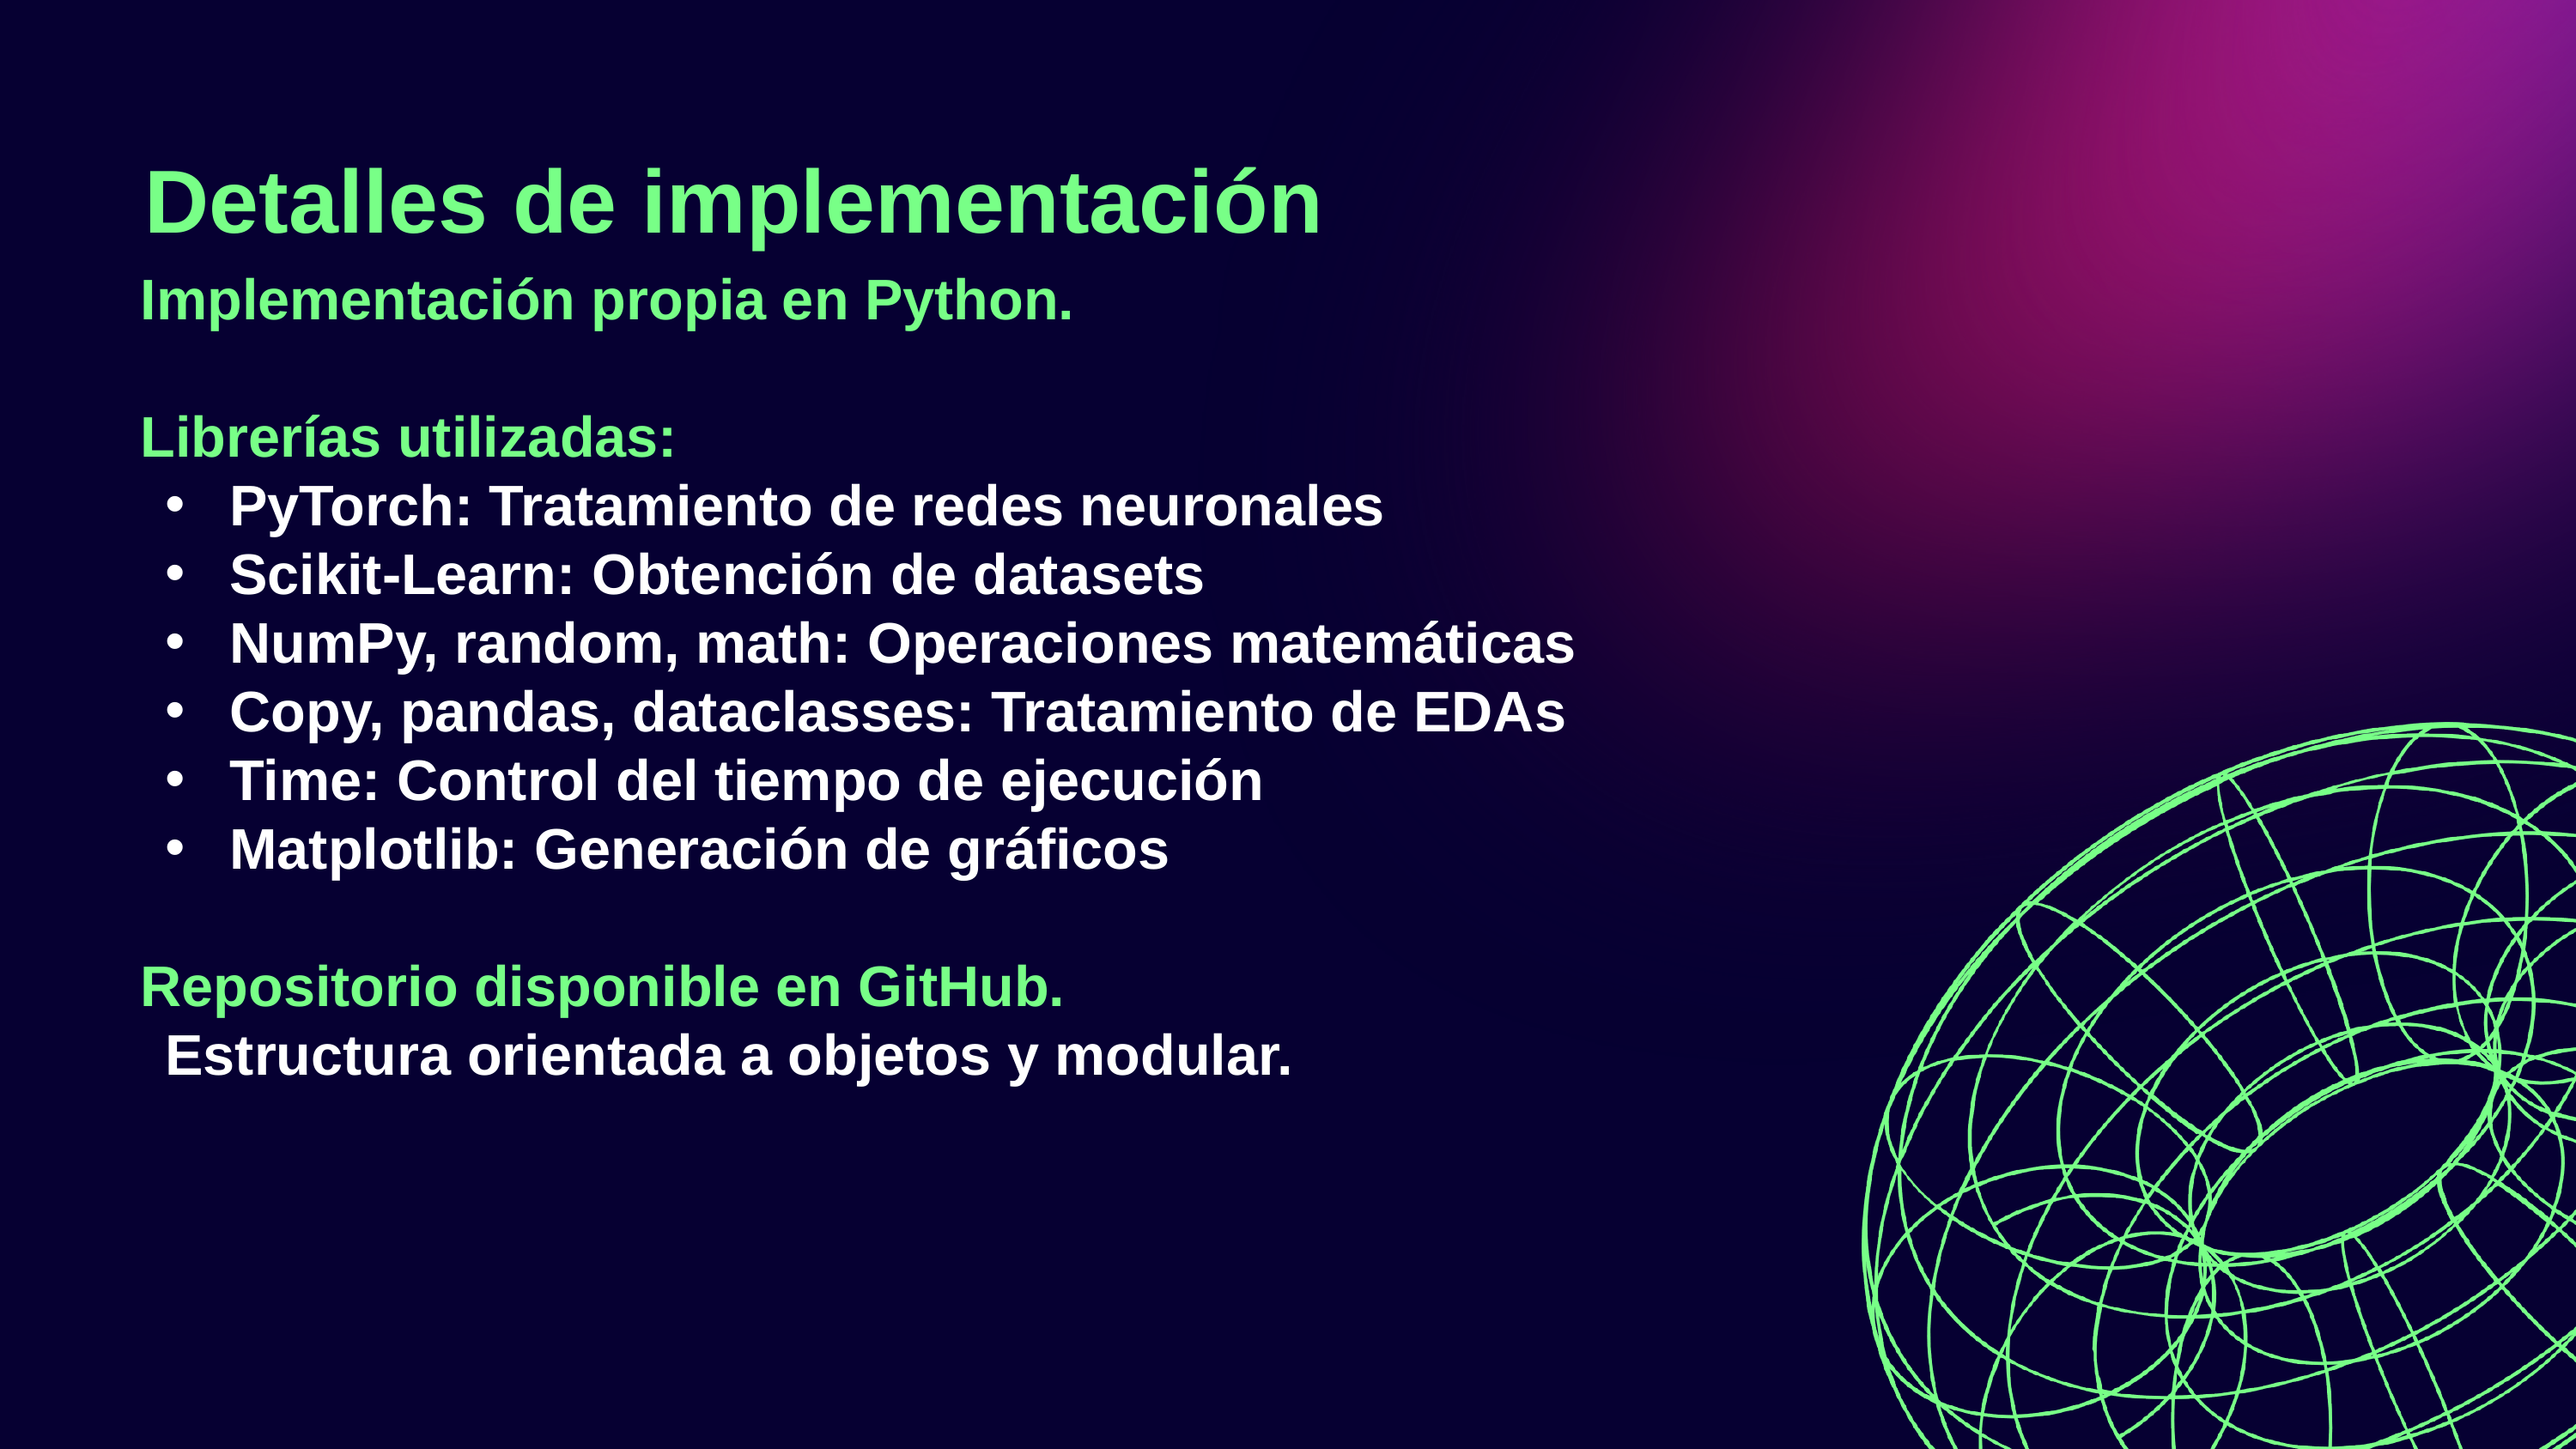

Detalles de implementación
Implementación propia en Python.

Librerías utilizadas:
PyTorch: Tratamiento de redes neuronales
Scikit-Learn: Obtención de datasets
NumPy, random, math: Operaciones matemáticas
Copy, pandas, dataclasses: Tratamiento de EDAs
Time: Control del tiempo de ejecución
Matplotlib: Generación de gráficos

Repositorio disponible en GitHub.
Estructura orientada a objetos y modular.